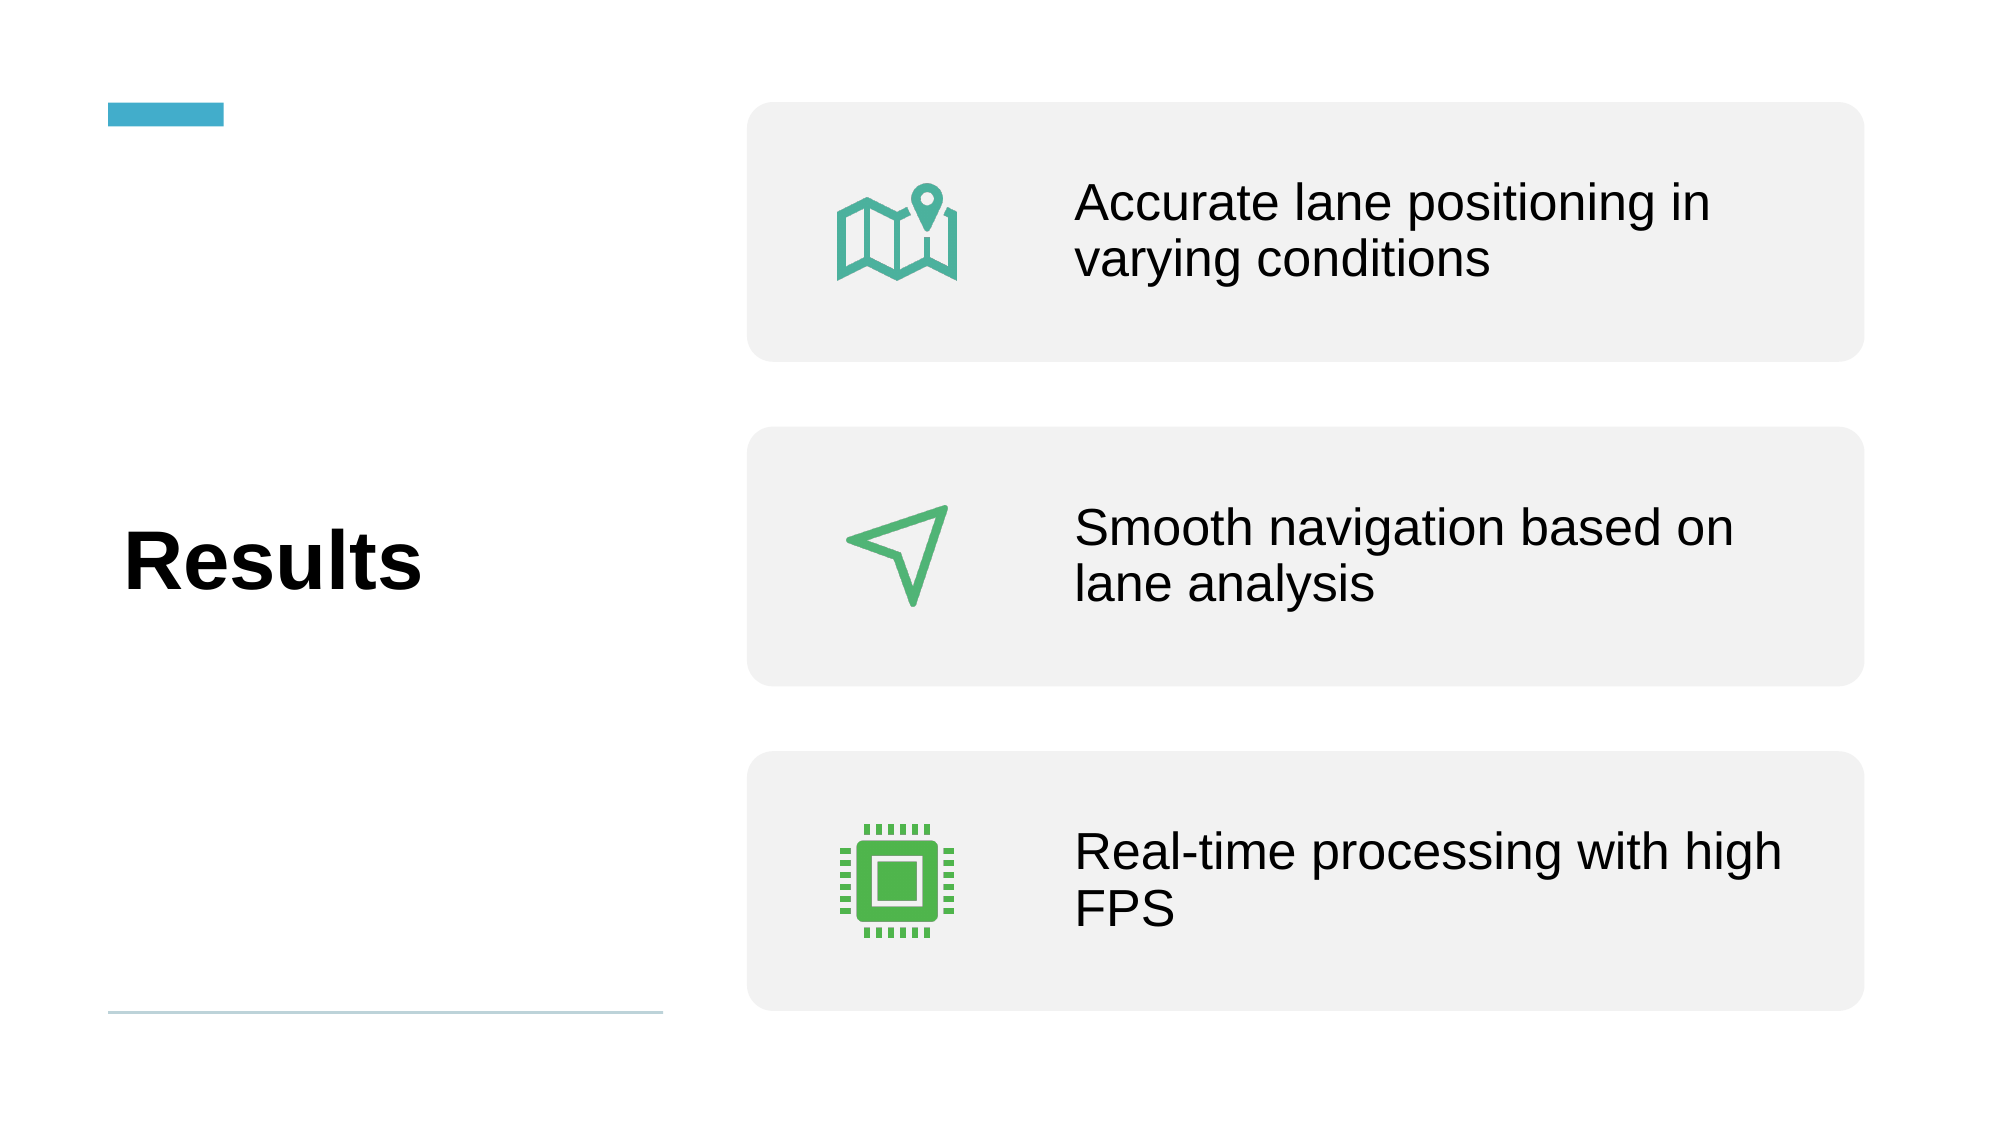

Accurate lane positioning in varying conditions
Smooth navigation based on lane analysis
Real-time processing with high FPS
# Results